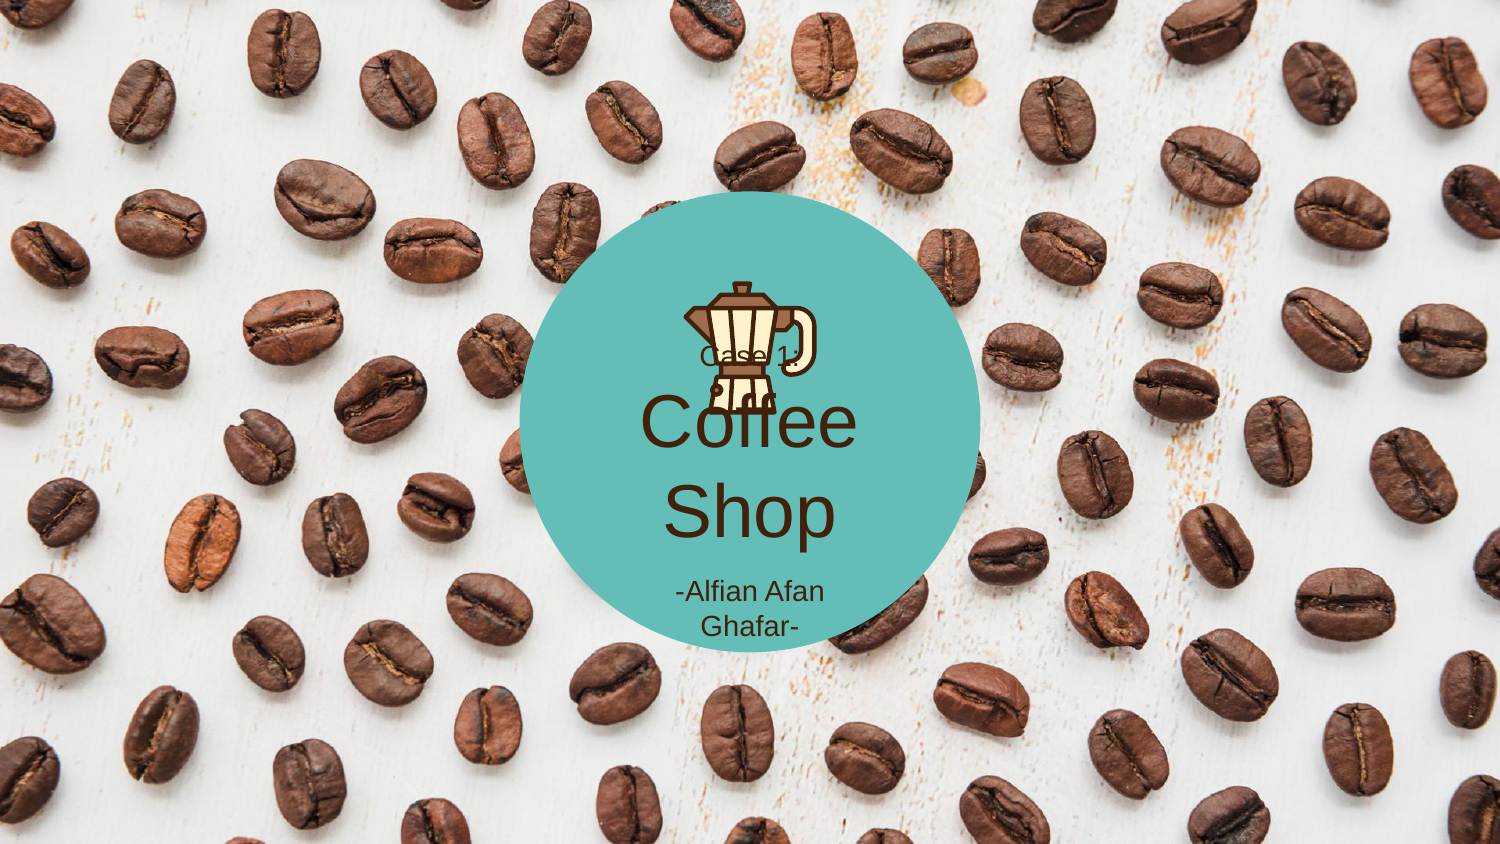

# Case 1: Coffee Shop
-Alfian Afan Ghafar-